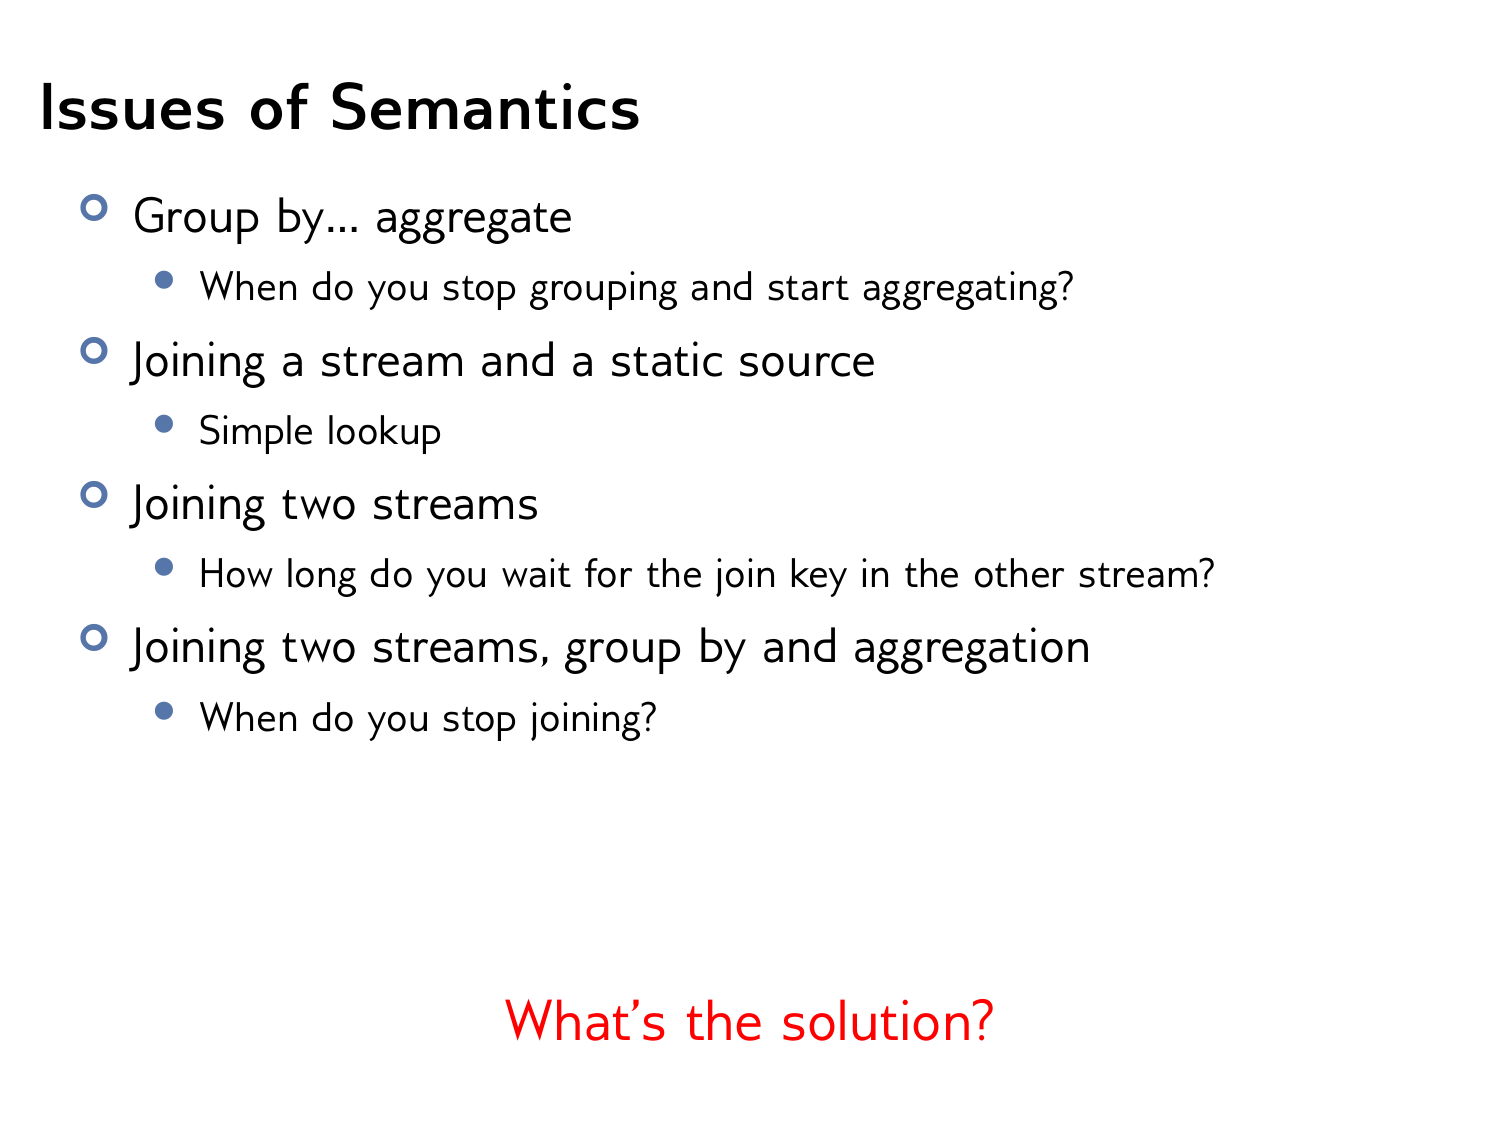

# Issues of Semantics
Group by… aggregate
When do you stop grouping and start aggregating?
Joining a stream and a static source
Simple lookup
Joining two streams
How long do you wait for the join key in the other stream?
Joining two streams, group by and aggregation
When do you stop joining?
What’s the solution?